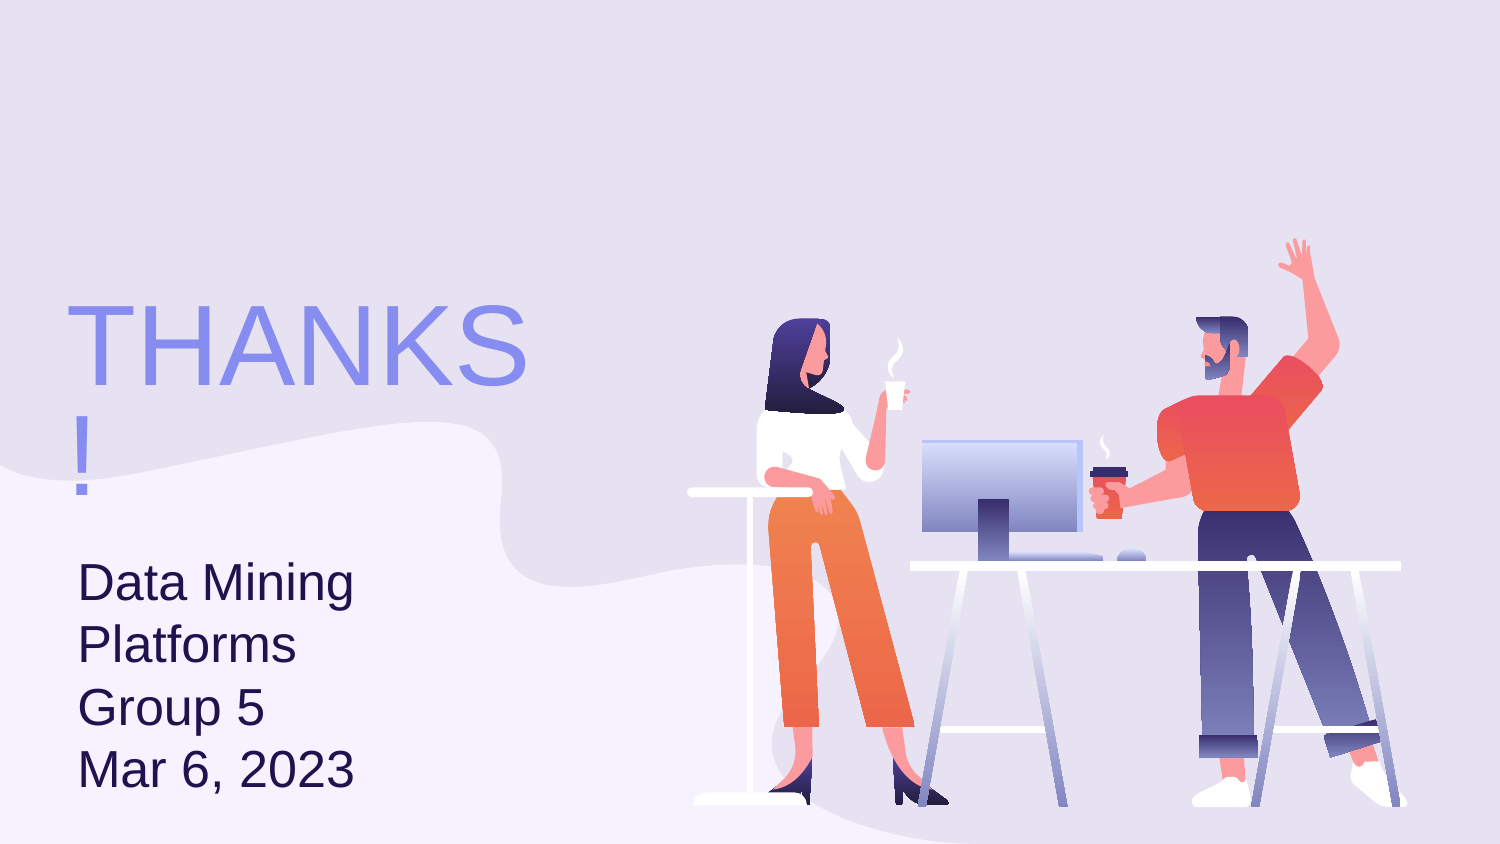

# THANKS!

Data Mining Platforms
Group 5
Mar 6, 2023